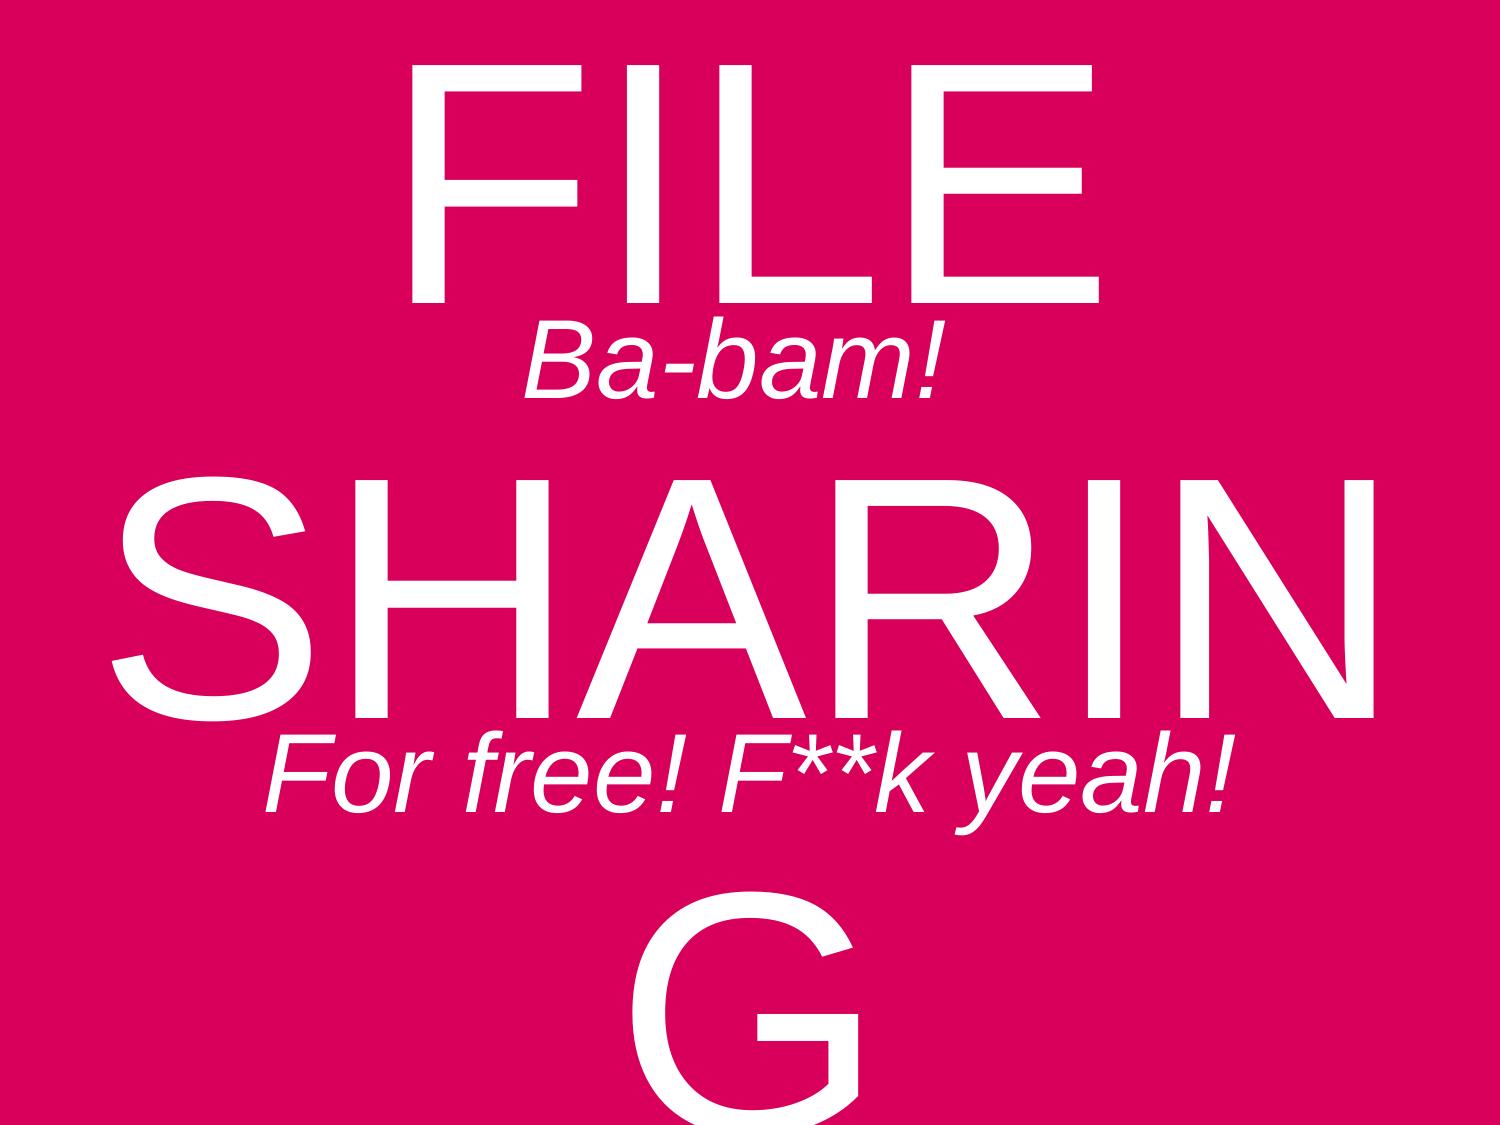

Ba-bam!
# FILE SHARING
For free! F**k yeah!